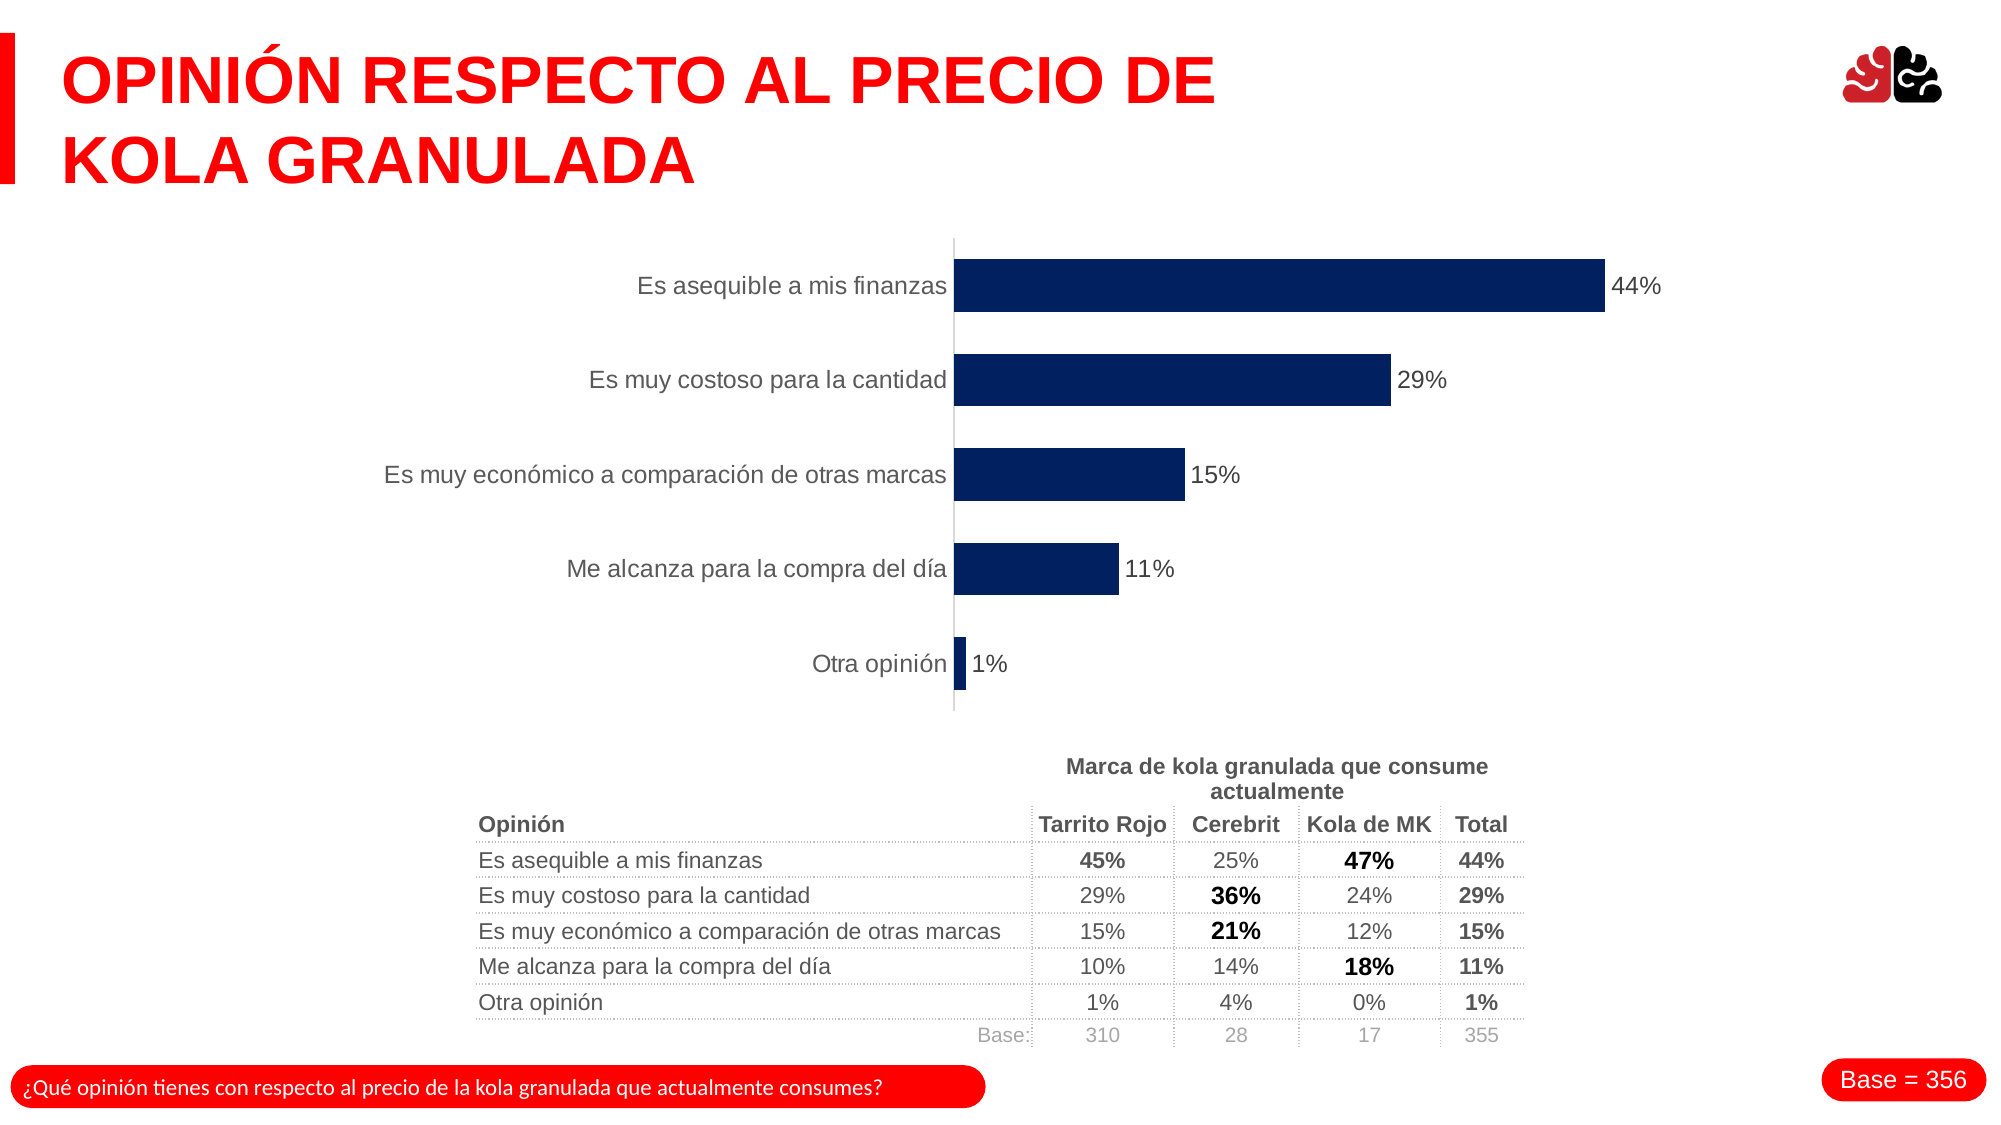

OPINIÓN RESPECTO AL PRECIO DE KOLA GRANULADA

### Chart

| Category | Serie 1 |
|---|---|
| Otra opinión | 0.008 |
| Me alcanza para la compra del día | 0.11 |
| Es muy económico a comparación de otras marcas | 0.154 |
| Es muy costoso para la cantidad | 0.292 |
| Es asequible a mis finanzas | 0.435 |
|  | Marca de kola granulada que consume actualmente |  |  |  |
| --- | --- | --- | --- | --- |
| Opinión | Tarrito Rojo | Cerebrit | Kola de MK | Total |
| Es asequible a mis finanzas | 45% | 25% | 47% | 44% |
| Es muy costoso para la cantidad | 29% | 36% | 24% | 29% |
| Es muy económico a comparación de otras marcas | 15% | 21% | 12% | 15% |
| Me alcanza para la compra del día | 10% | 14% | 18% | 11% |
| Otra opinión | 1% | 4% | 0% | 1% |
| Base: | 310 | 28 | 17 | 355 |
Base = 356

¿Qué opinión tienes con respecto al precio de la kola granulada que actualmente consumes?